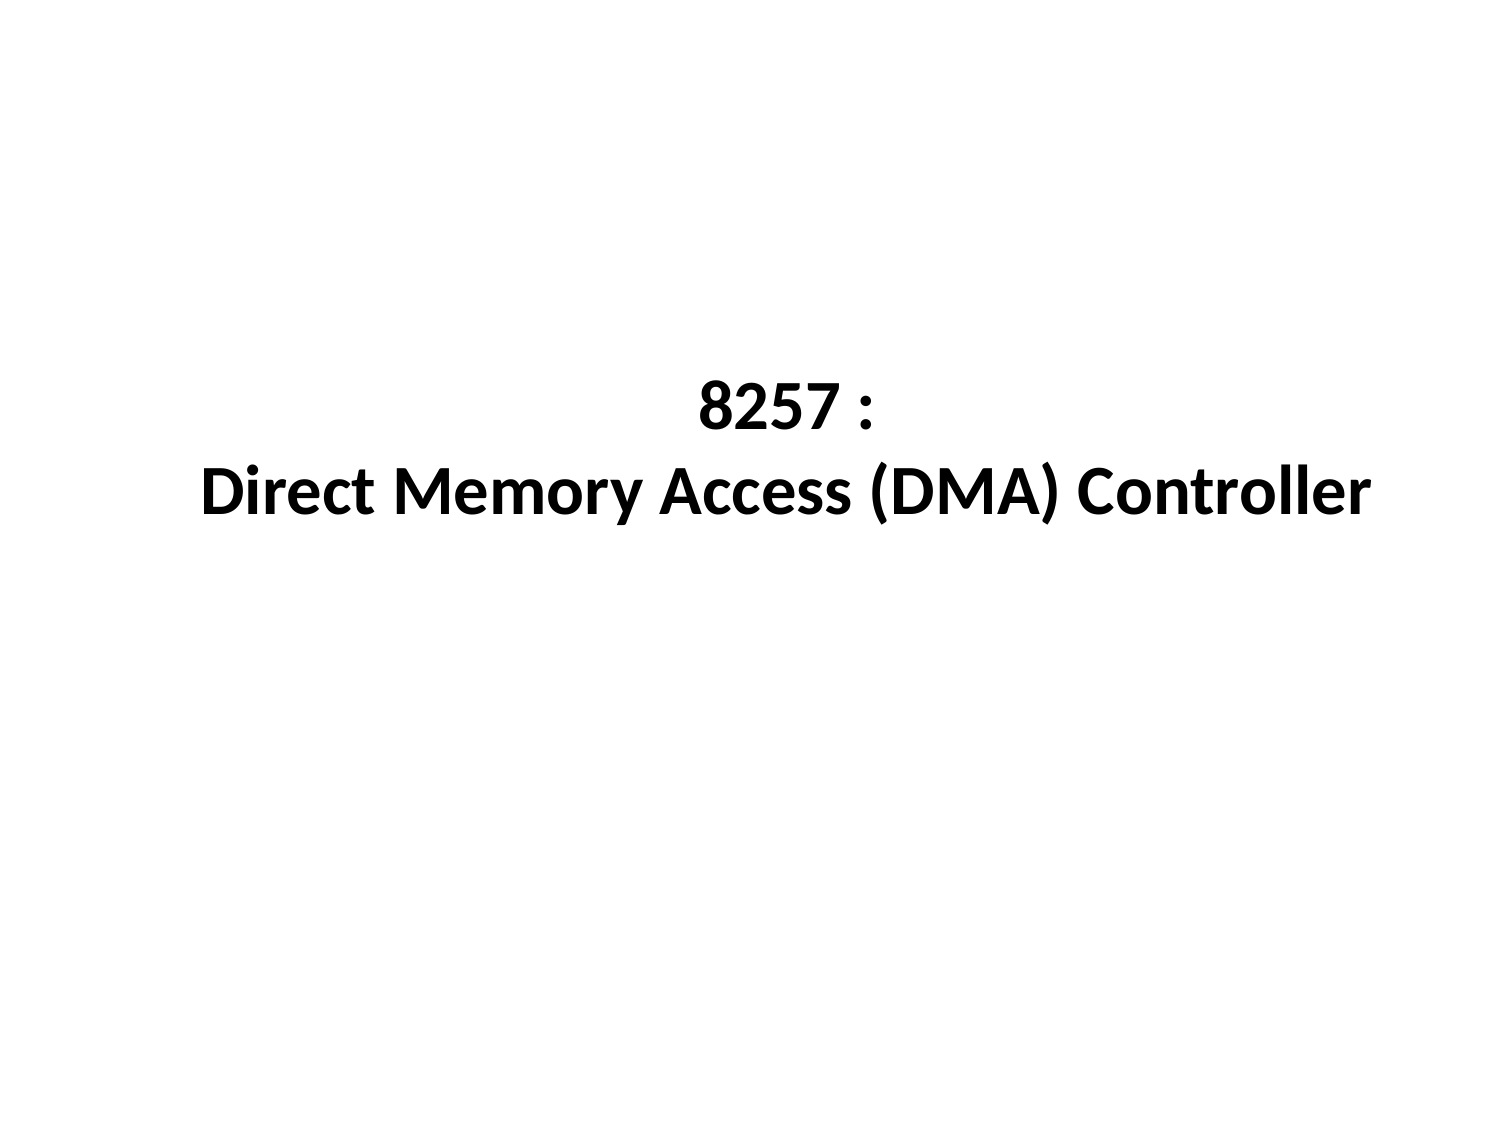

# 8257 : Direct Memory Access (DMA) Controller